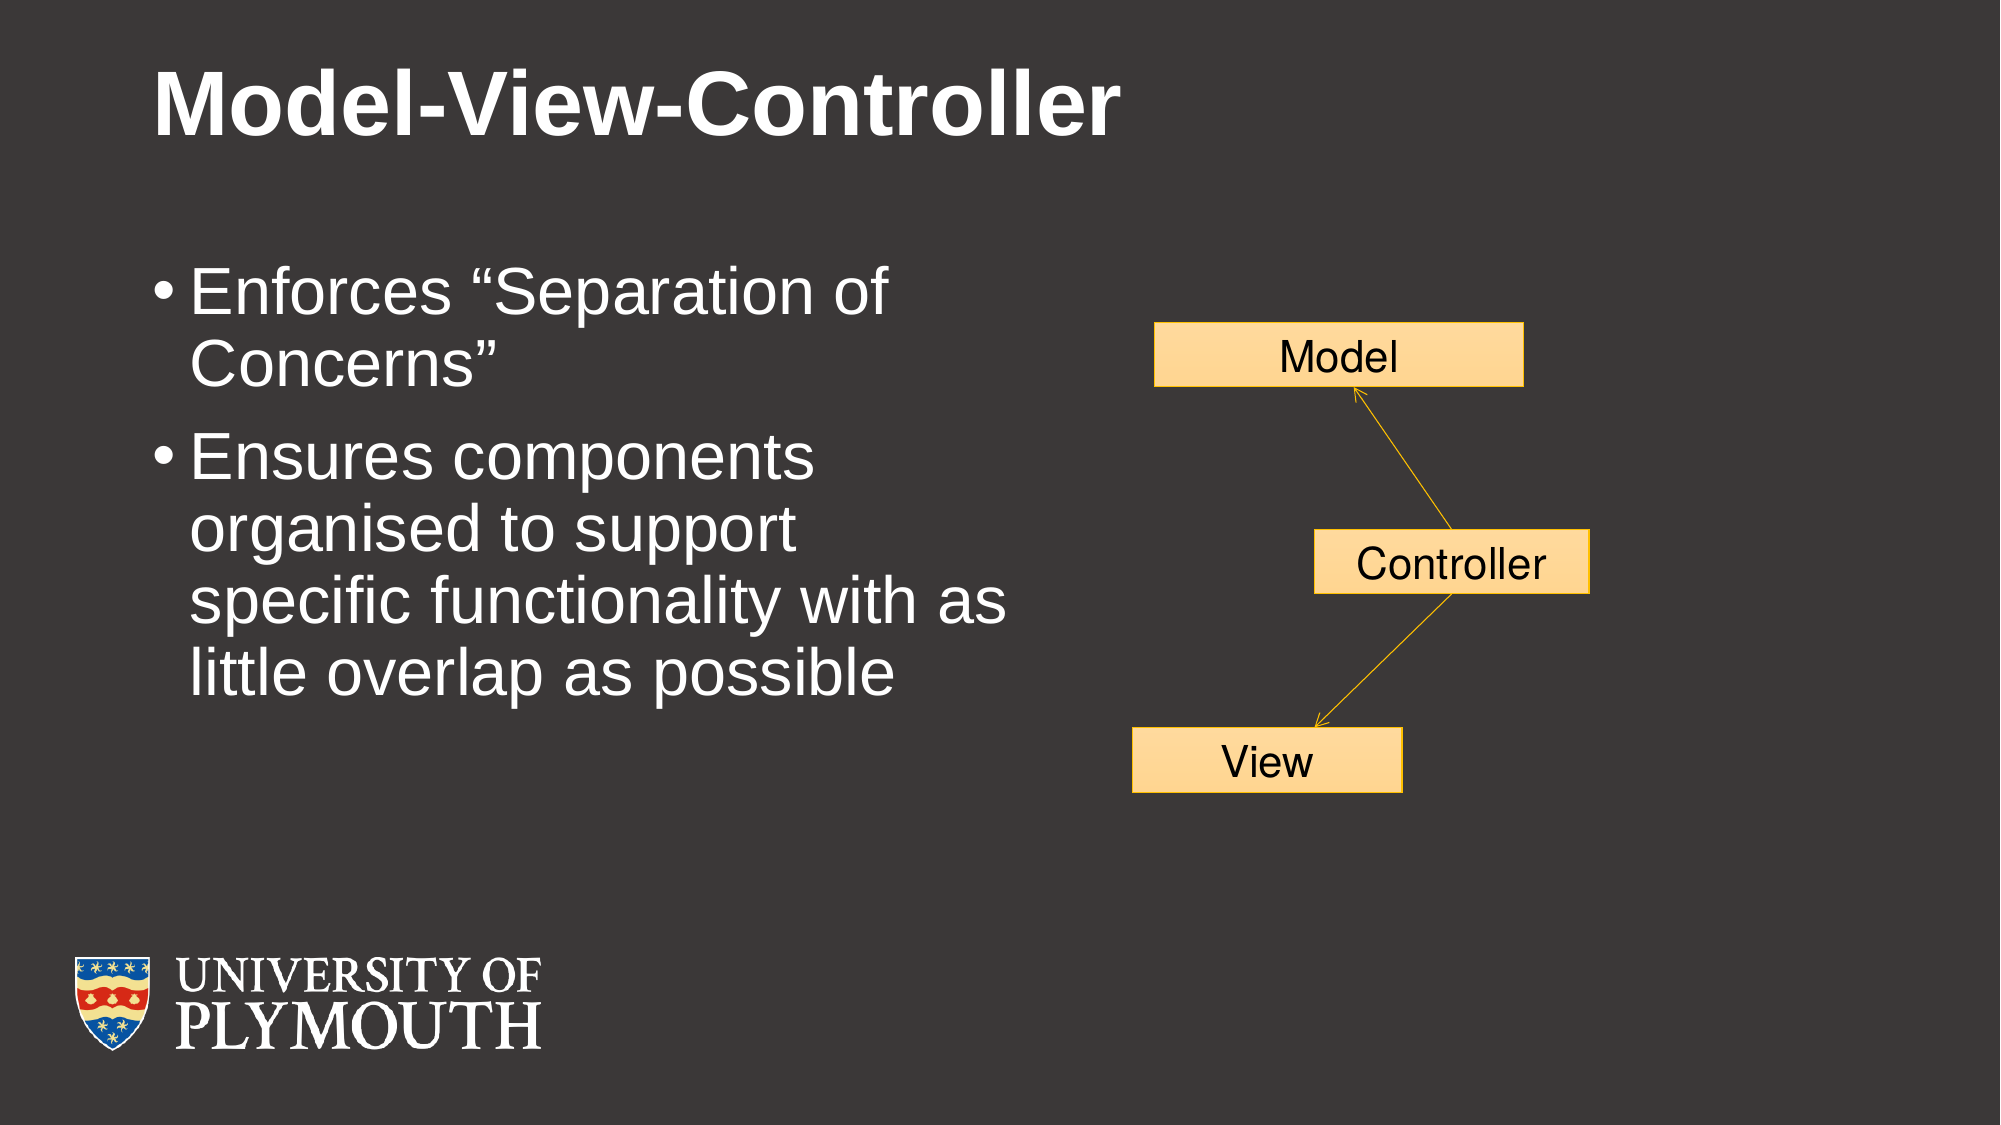

# Model-View-Controller
Enforces “Separation of Concerns”
Ensures components organised to support specific functionality with as little overlap as possible
Model
Controller
View